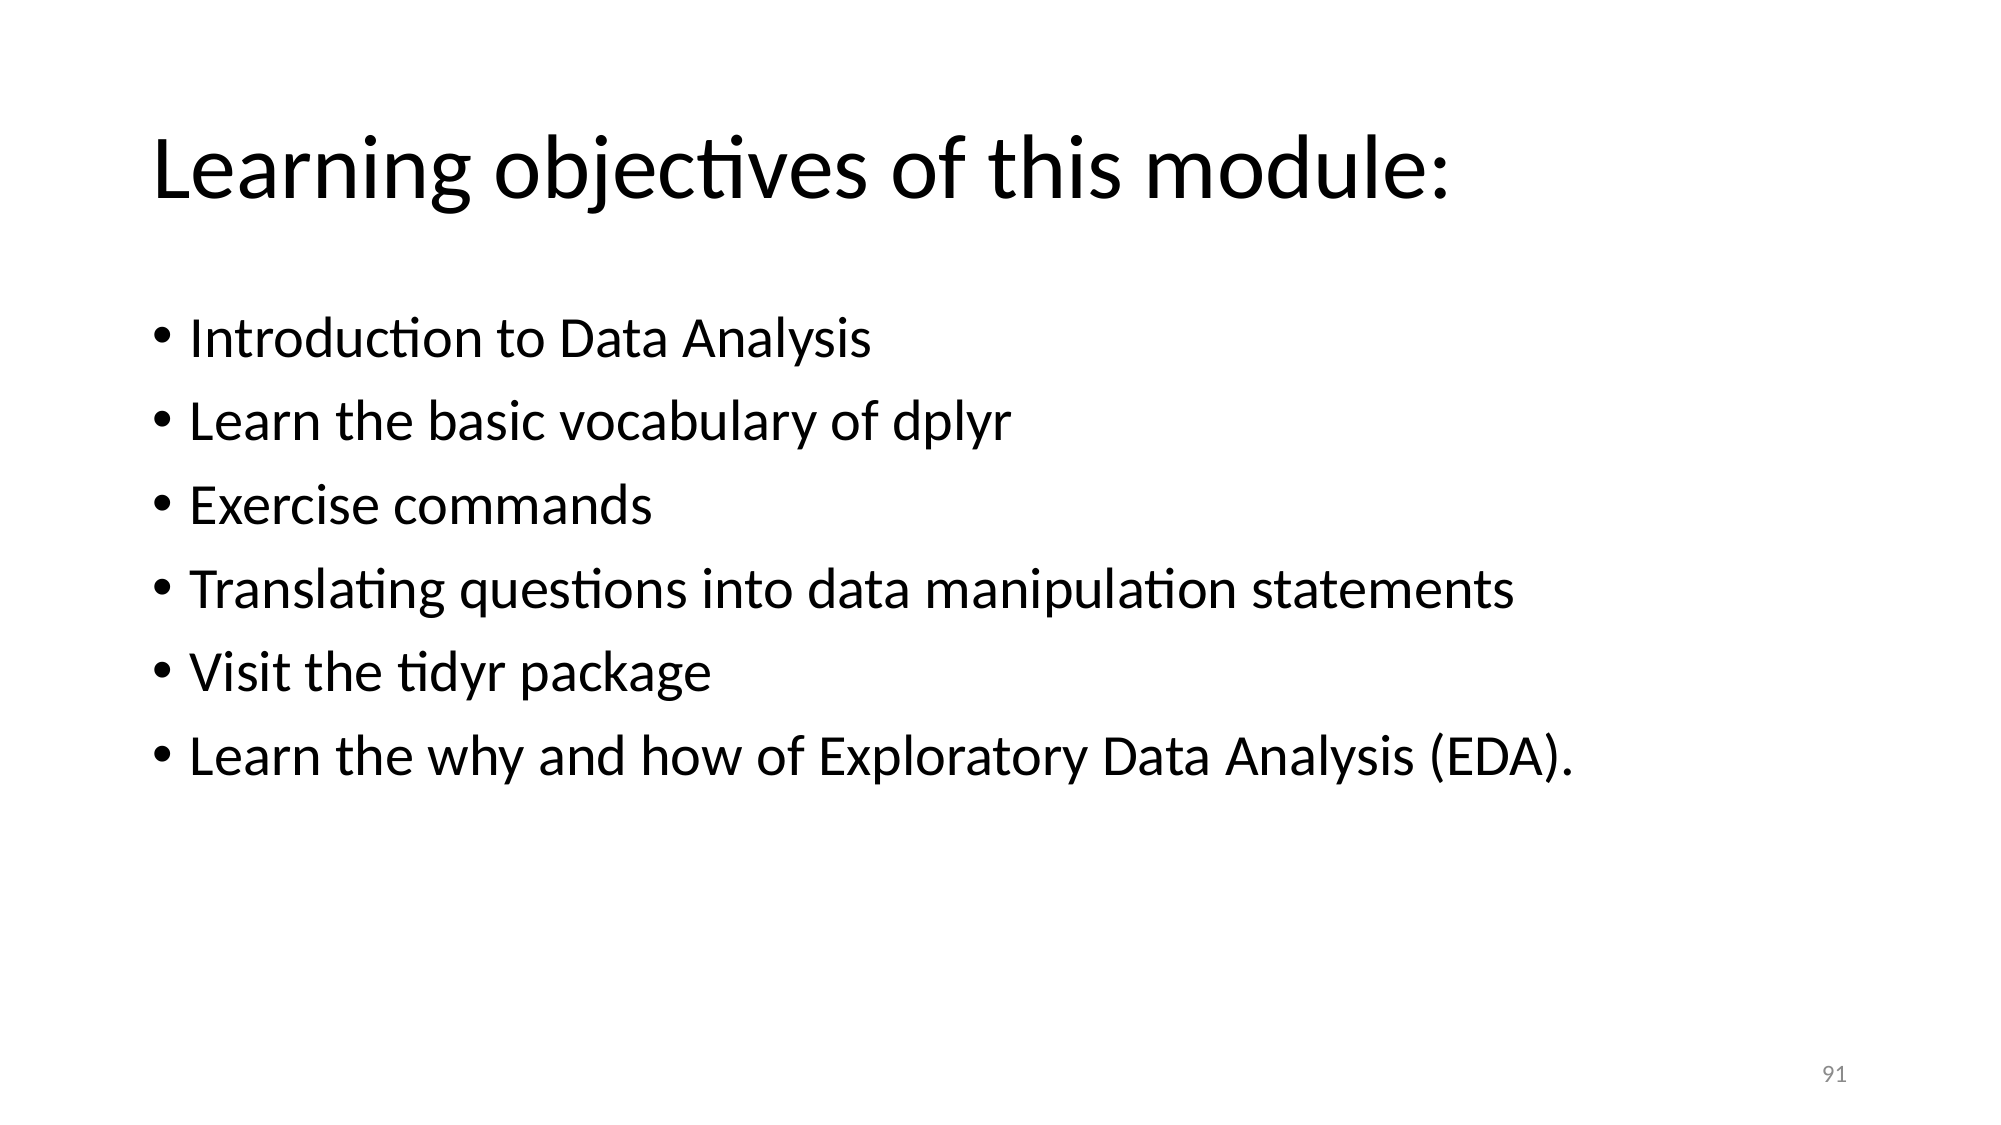

# Learning objectives of this module:
Introduction to Data Analysis
Learn the basic vocabulary of dplyr
Exercise commands
Translating questions into data manipulation statements
Visit the tidyr package
Learn the why and how of Exploratory Data Analysis (EDA).
91